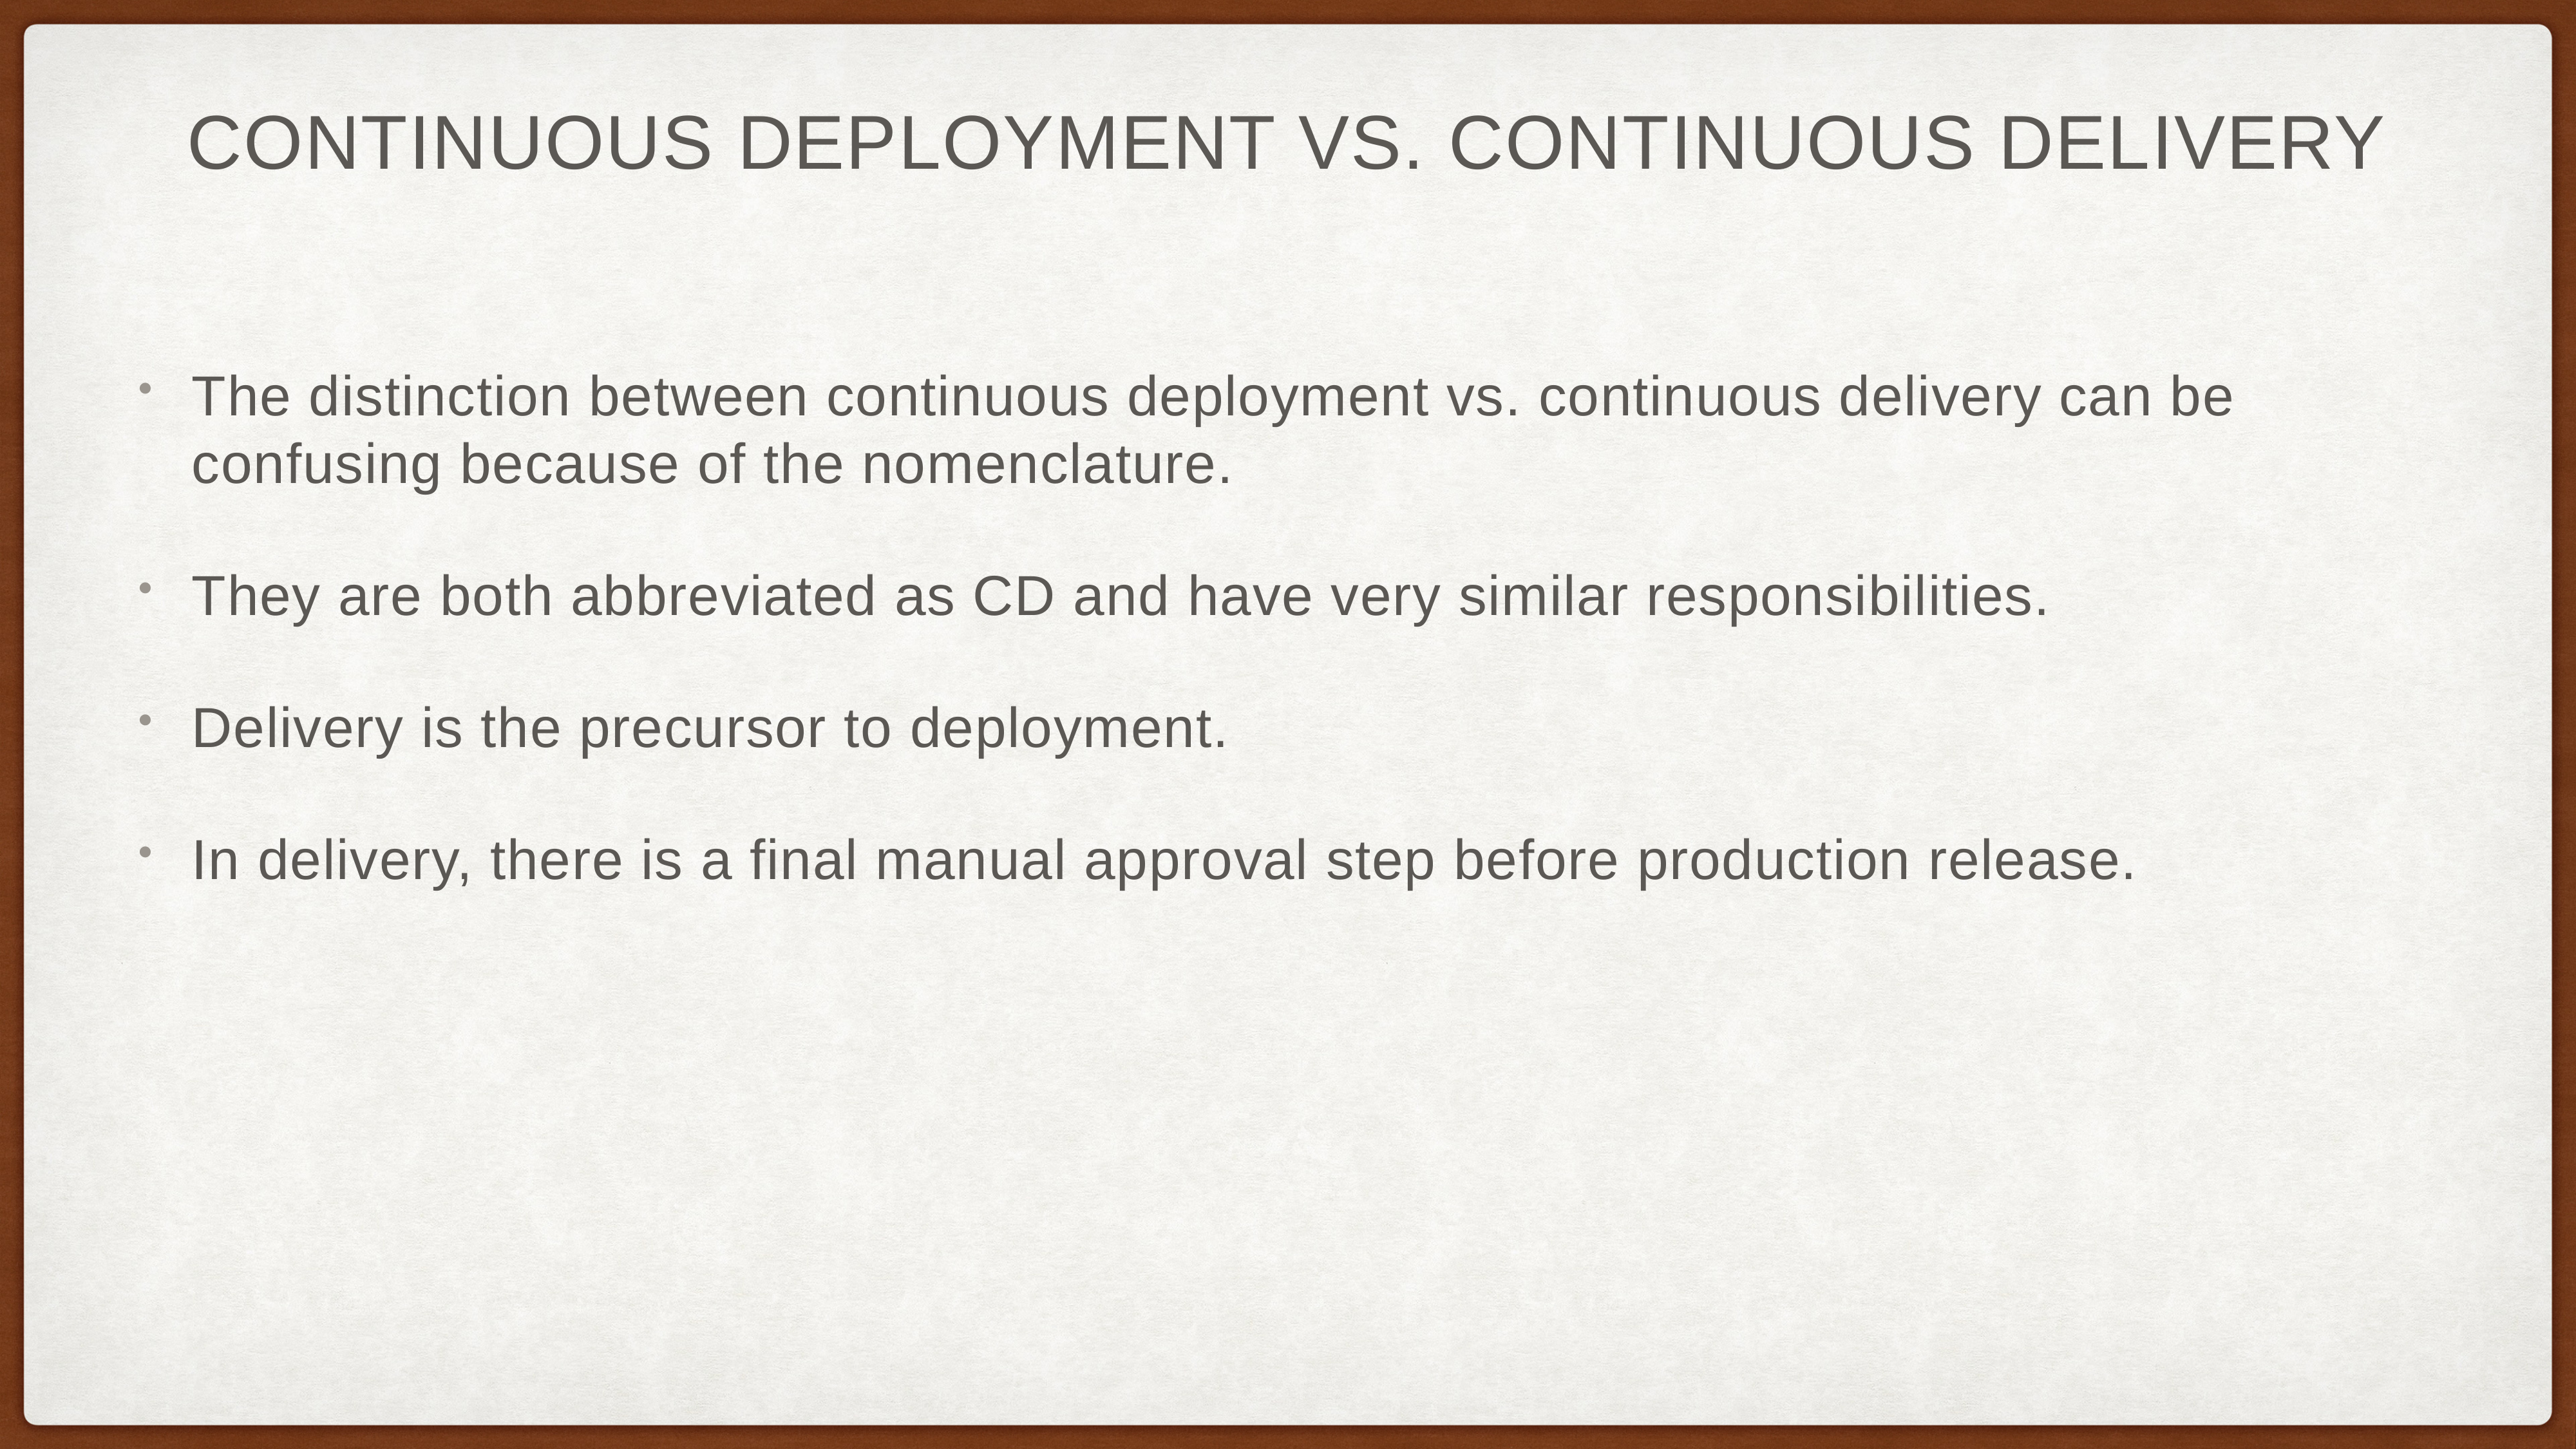

# Continuous deployment vs. continuous delivery
The distinction between continuous deployment vs. continuous delivery can be confusing because of the nomenclature.
They are both abbreviated as CD and have very similar responsibilities.
Delivery is the precursor to deployment.
In delivery, there is a final manual approval step before production release.